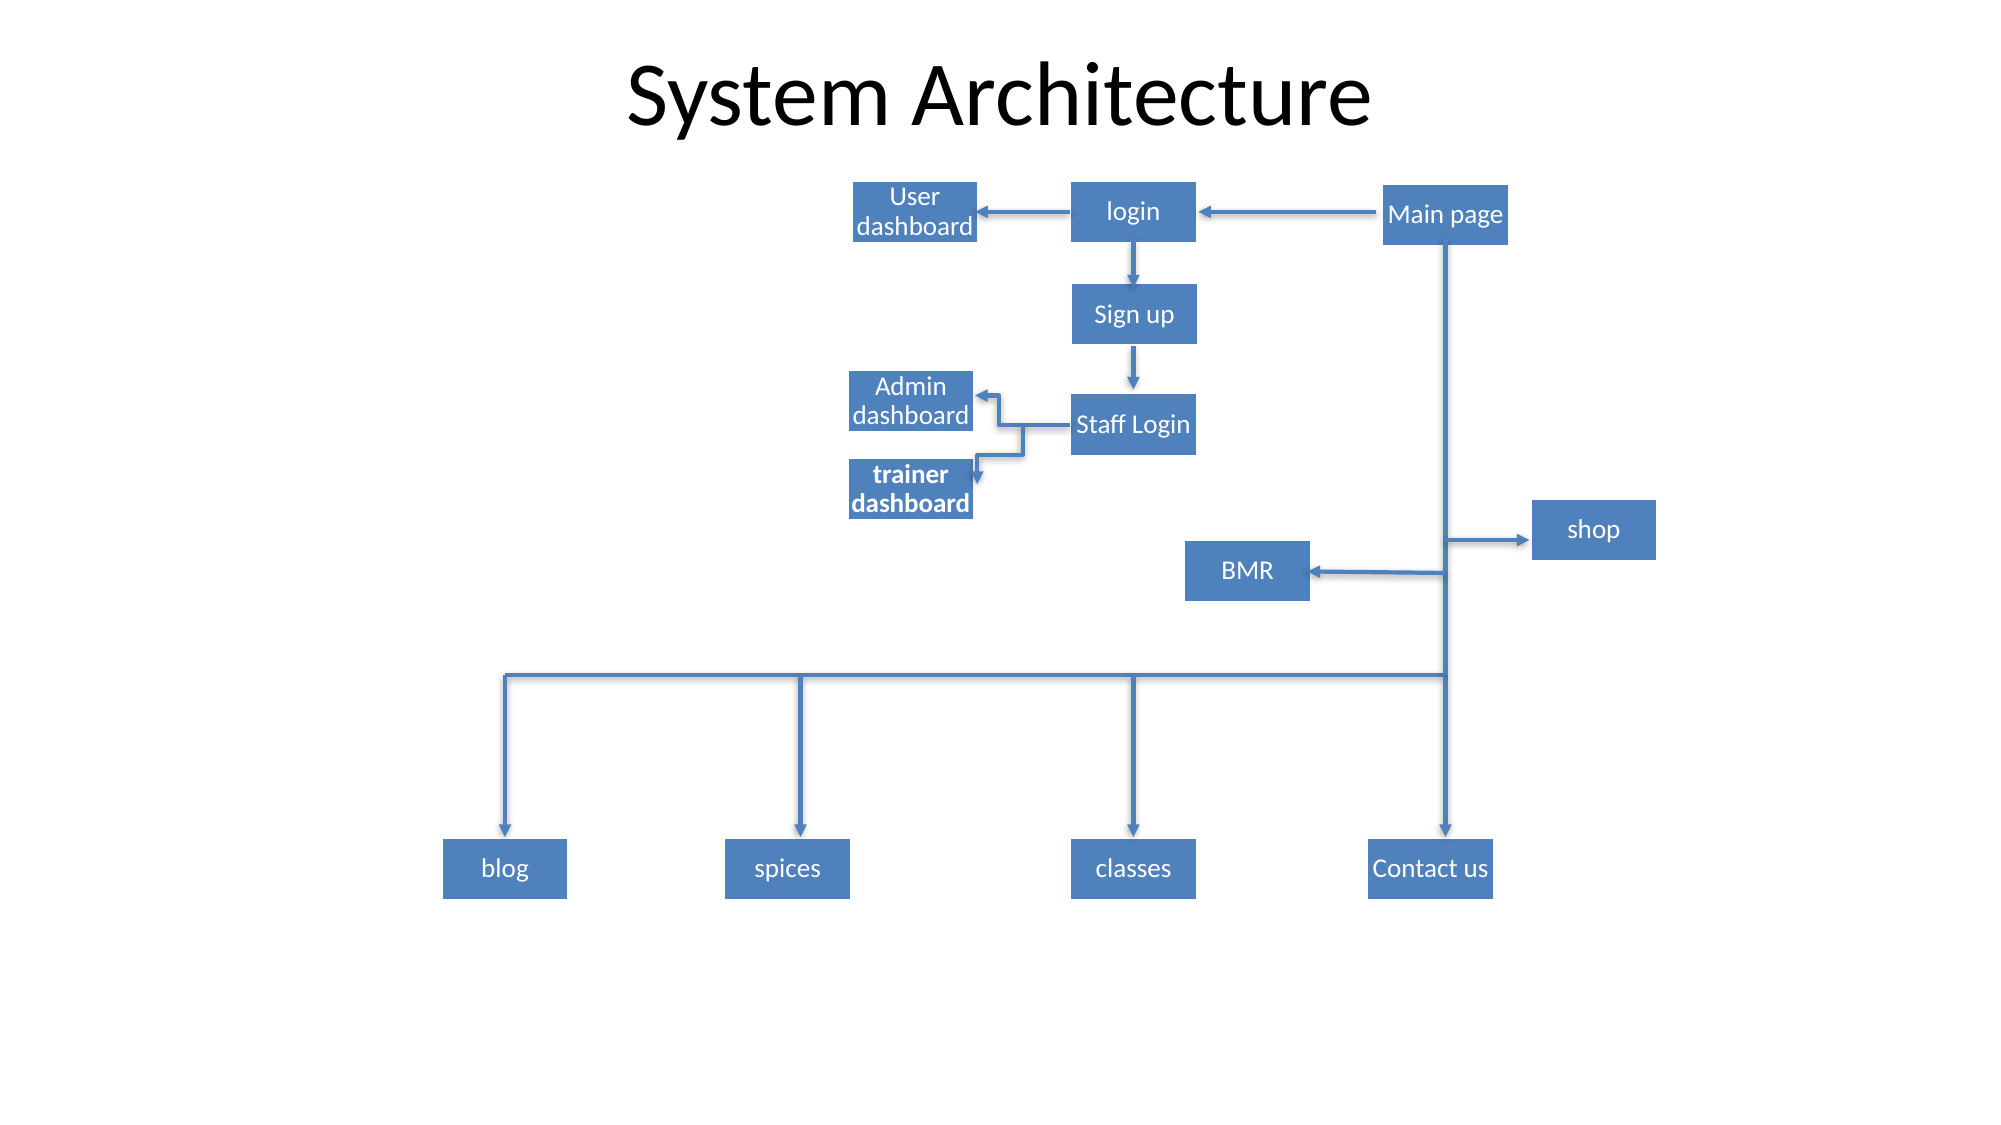

login
Main page
BMR
spices
Sign up
blog
Contact us
classes
Admin dashboard
User dashboard
trainer dashboard
shop
Staff Login
# System Architecture